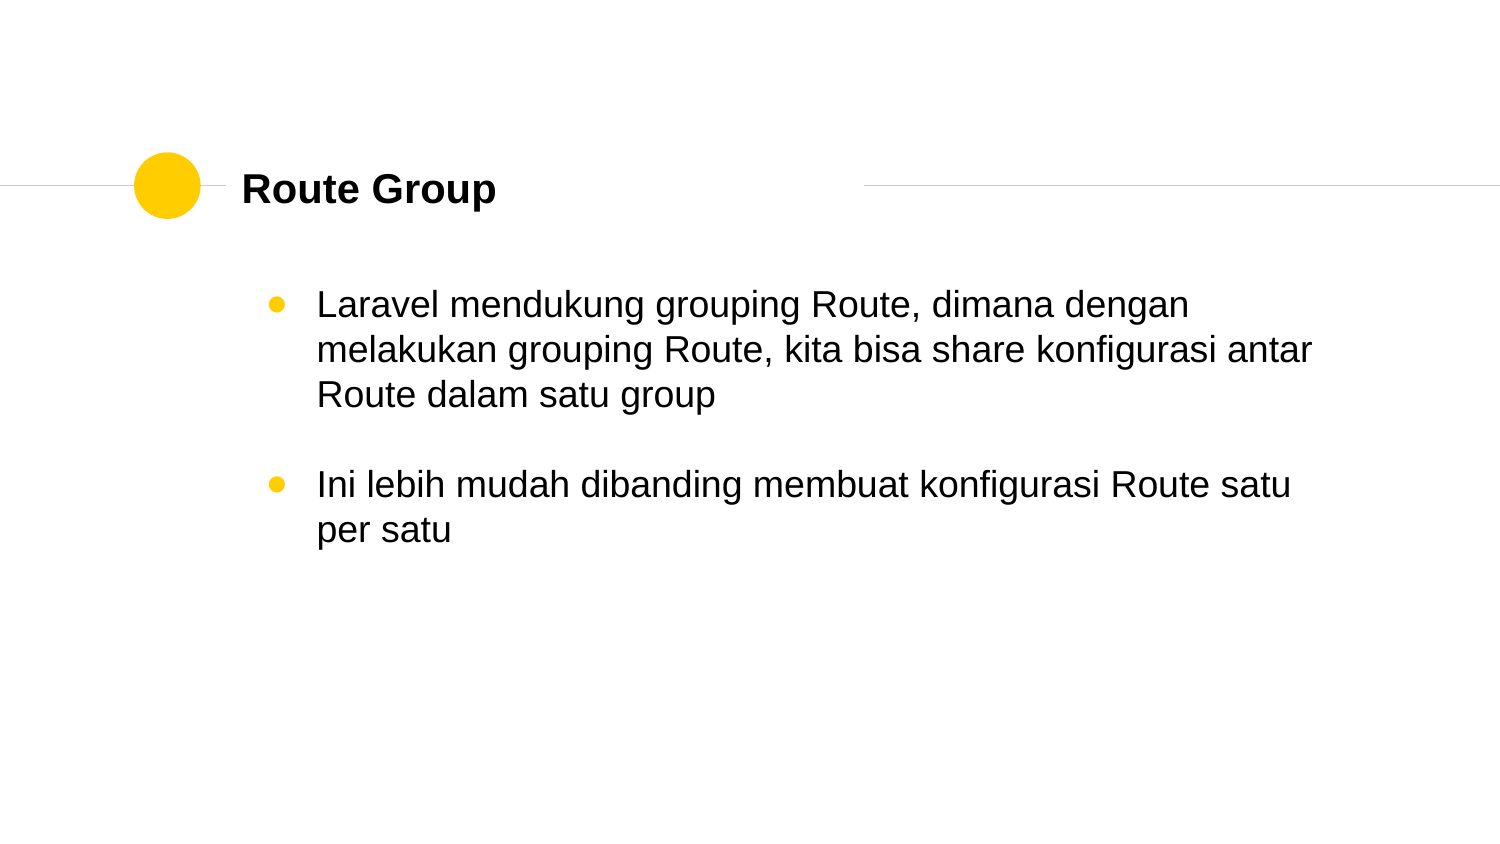

# Route Group
Laravel mendukung grouping Route, dimana dengan melakukan grouping Route, kita bisa share konfigurasi antar Route dalam satu group

Ini lebih mudah dibanding membuat konfigurasi Route satu per satu